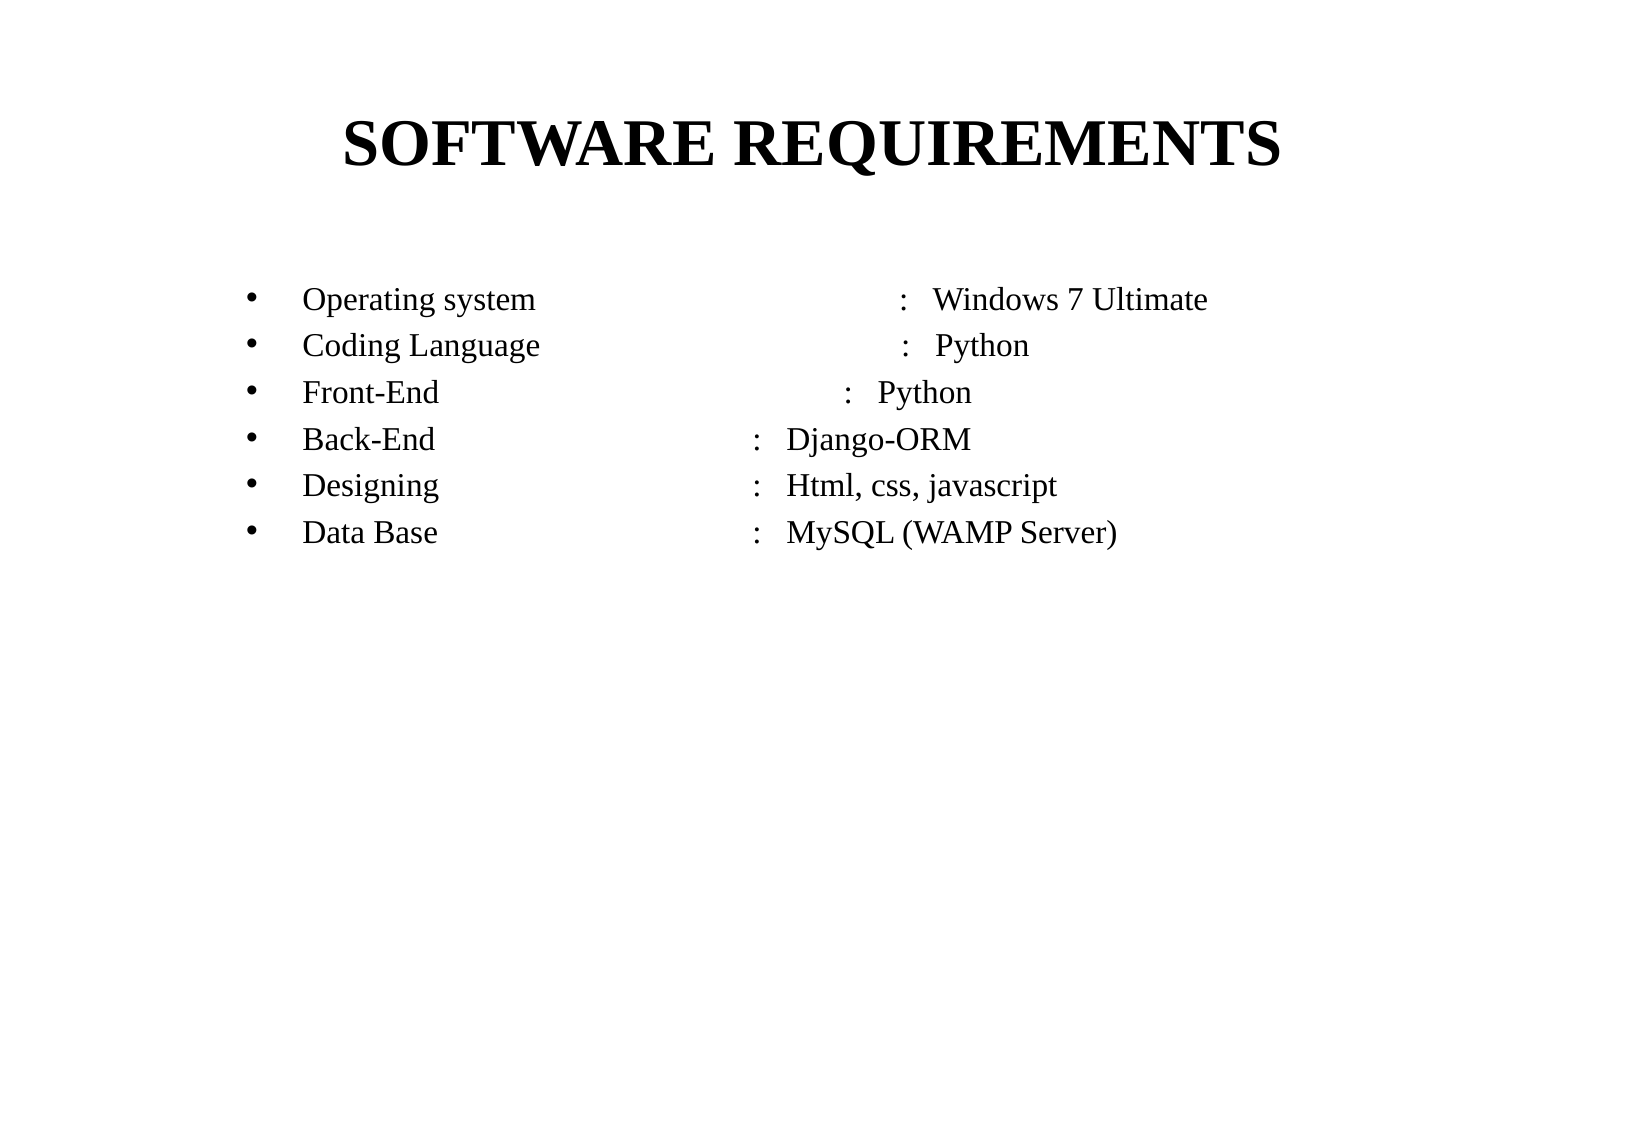

# SOFTWARE REQUIREMENTS
Operating system 	                                    :   Windows 7 Ultimate
Coding Language		                  :   Python
Front-End                                                 :   Python
Back-End			:   Django-ORM
Designing			:   Html, css, javascript
Data Base			:   MySQL (WAMP Server)